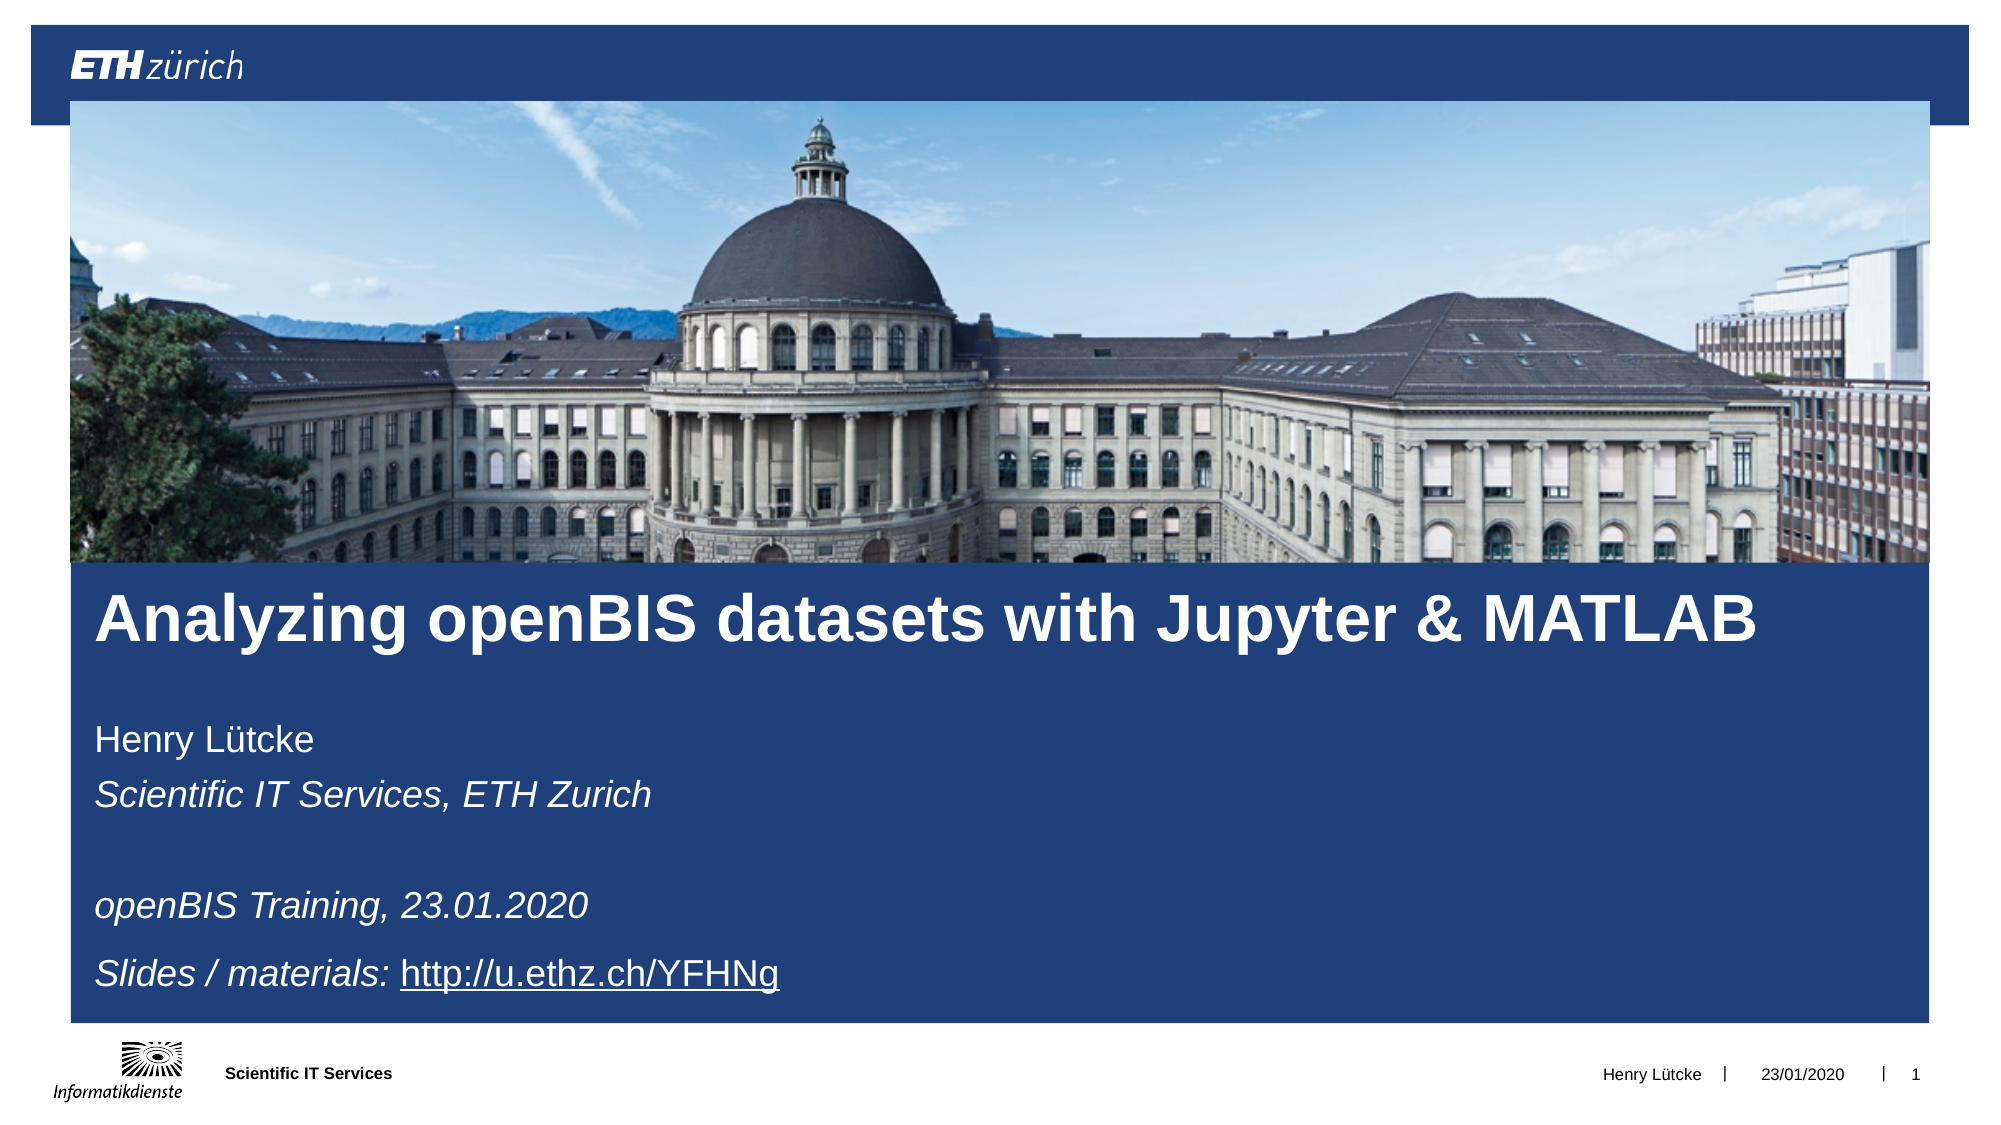

# Analyzing openBIS datasets with Jupyter & MATLAB
Henry Lütcke
Scientific IT Services, ETH Zurich

openBIS Training, 23.01.2020
Slides / materials: http://u.ethz.ch/YFHNg
Henry Lütcke
23/01/2020
1